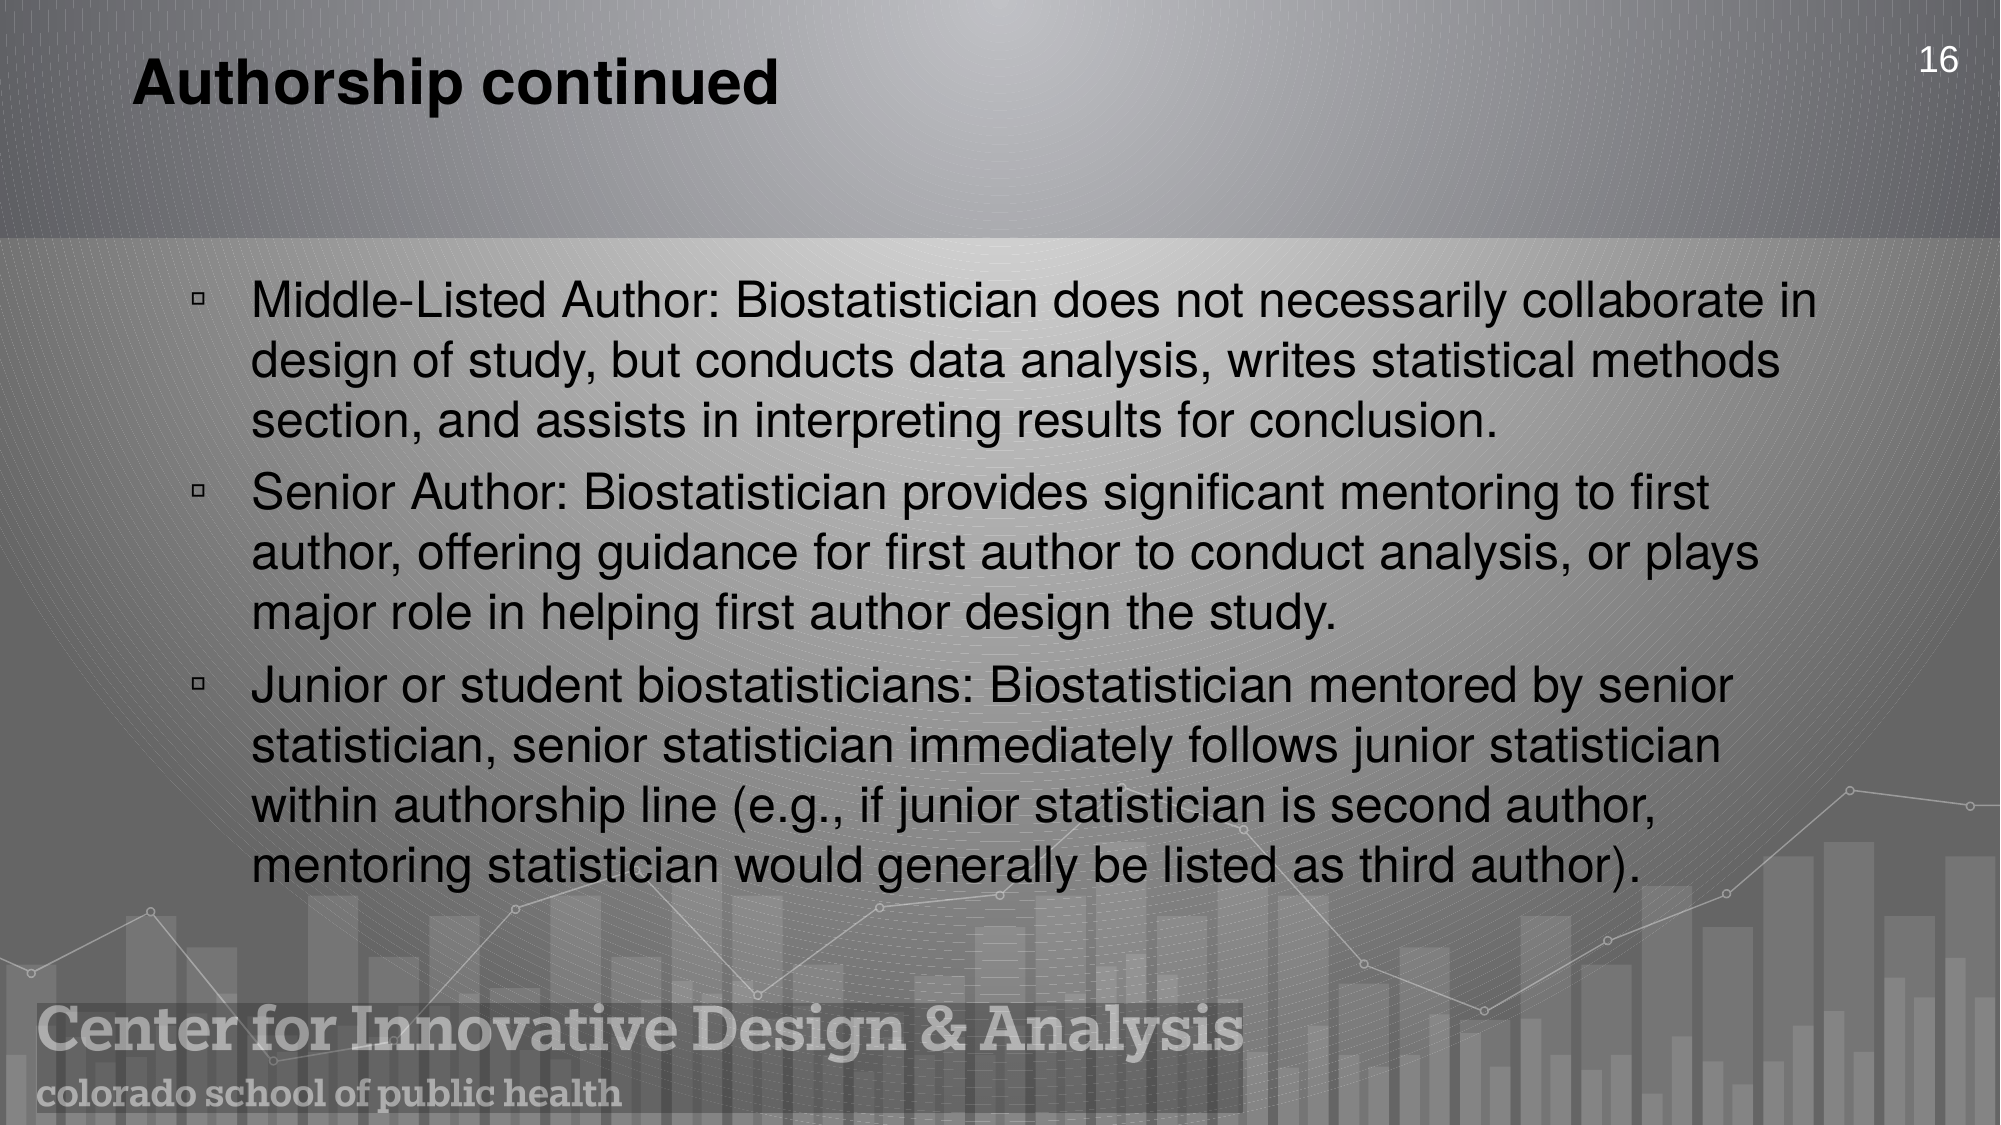

16
# Authorship continued
Middle-Listed Author: Biostatistician does not necessarily collaborate in design of study, but conducts data analysis, writes statistical methods section, and assists in interpreting results for conclusion.
Senior Author: Biostatistician provides significant mentoring to first author, offering guidance for first author to conduct analysis, or plays major role in helping first author design the study.
Junior or student biostatisticians: Biostatistician mentored by senior statistician, senior statistician immediately follows junior statistician within authorship line (e.g., if junior statistician is second author, mentoring statistician would generally be listed as third author).